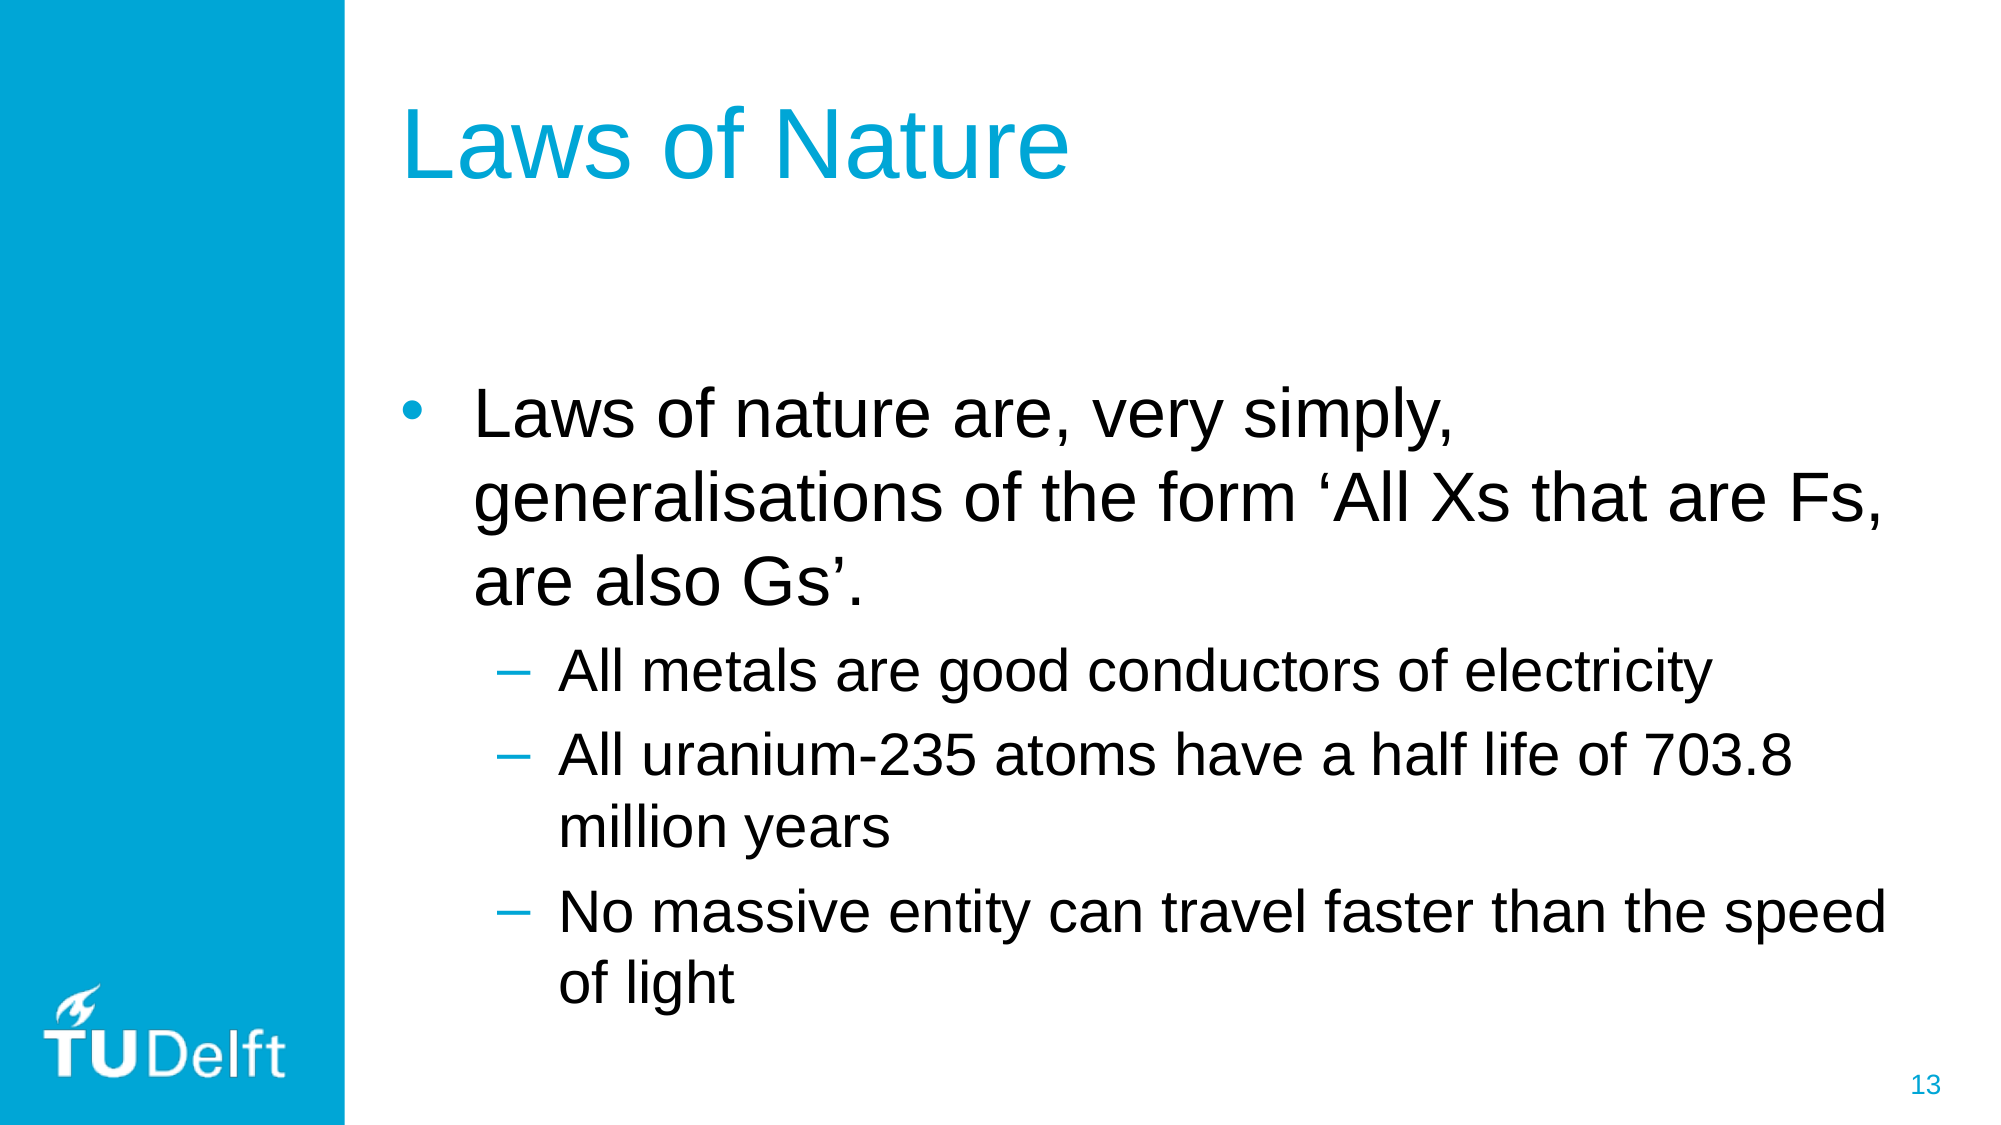

# Laws of Nature

Laws of nature are, very simply, generalisations of the form ‘All Xs that are Fs, are also Gs’.
All metals are good conductors of electricity
All uranium-235 atoms have a half life of 703.8 million years
No massive entity can travel faster than the speed of light